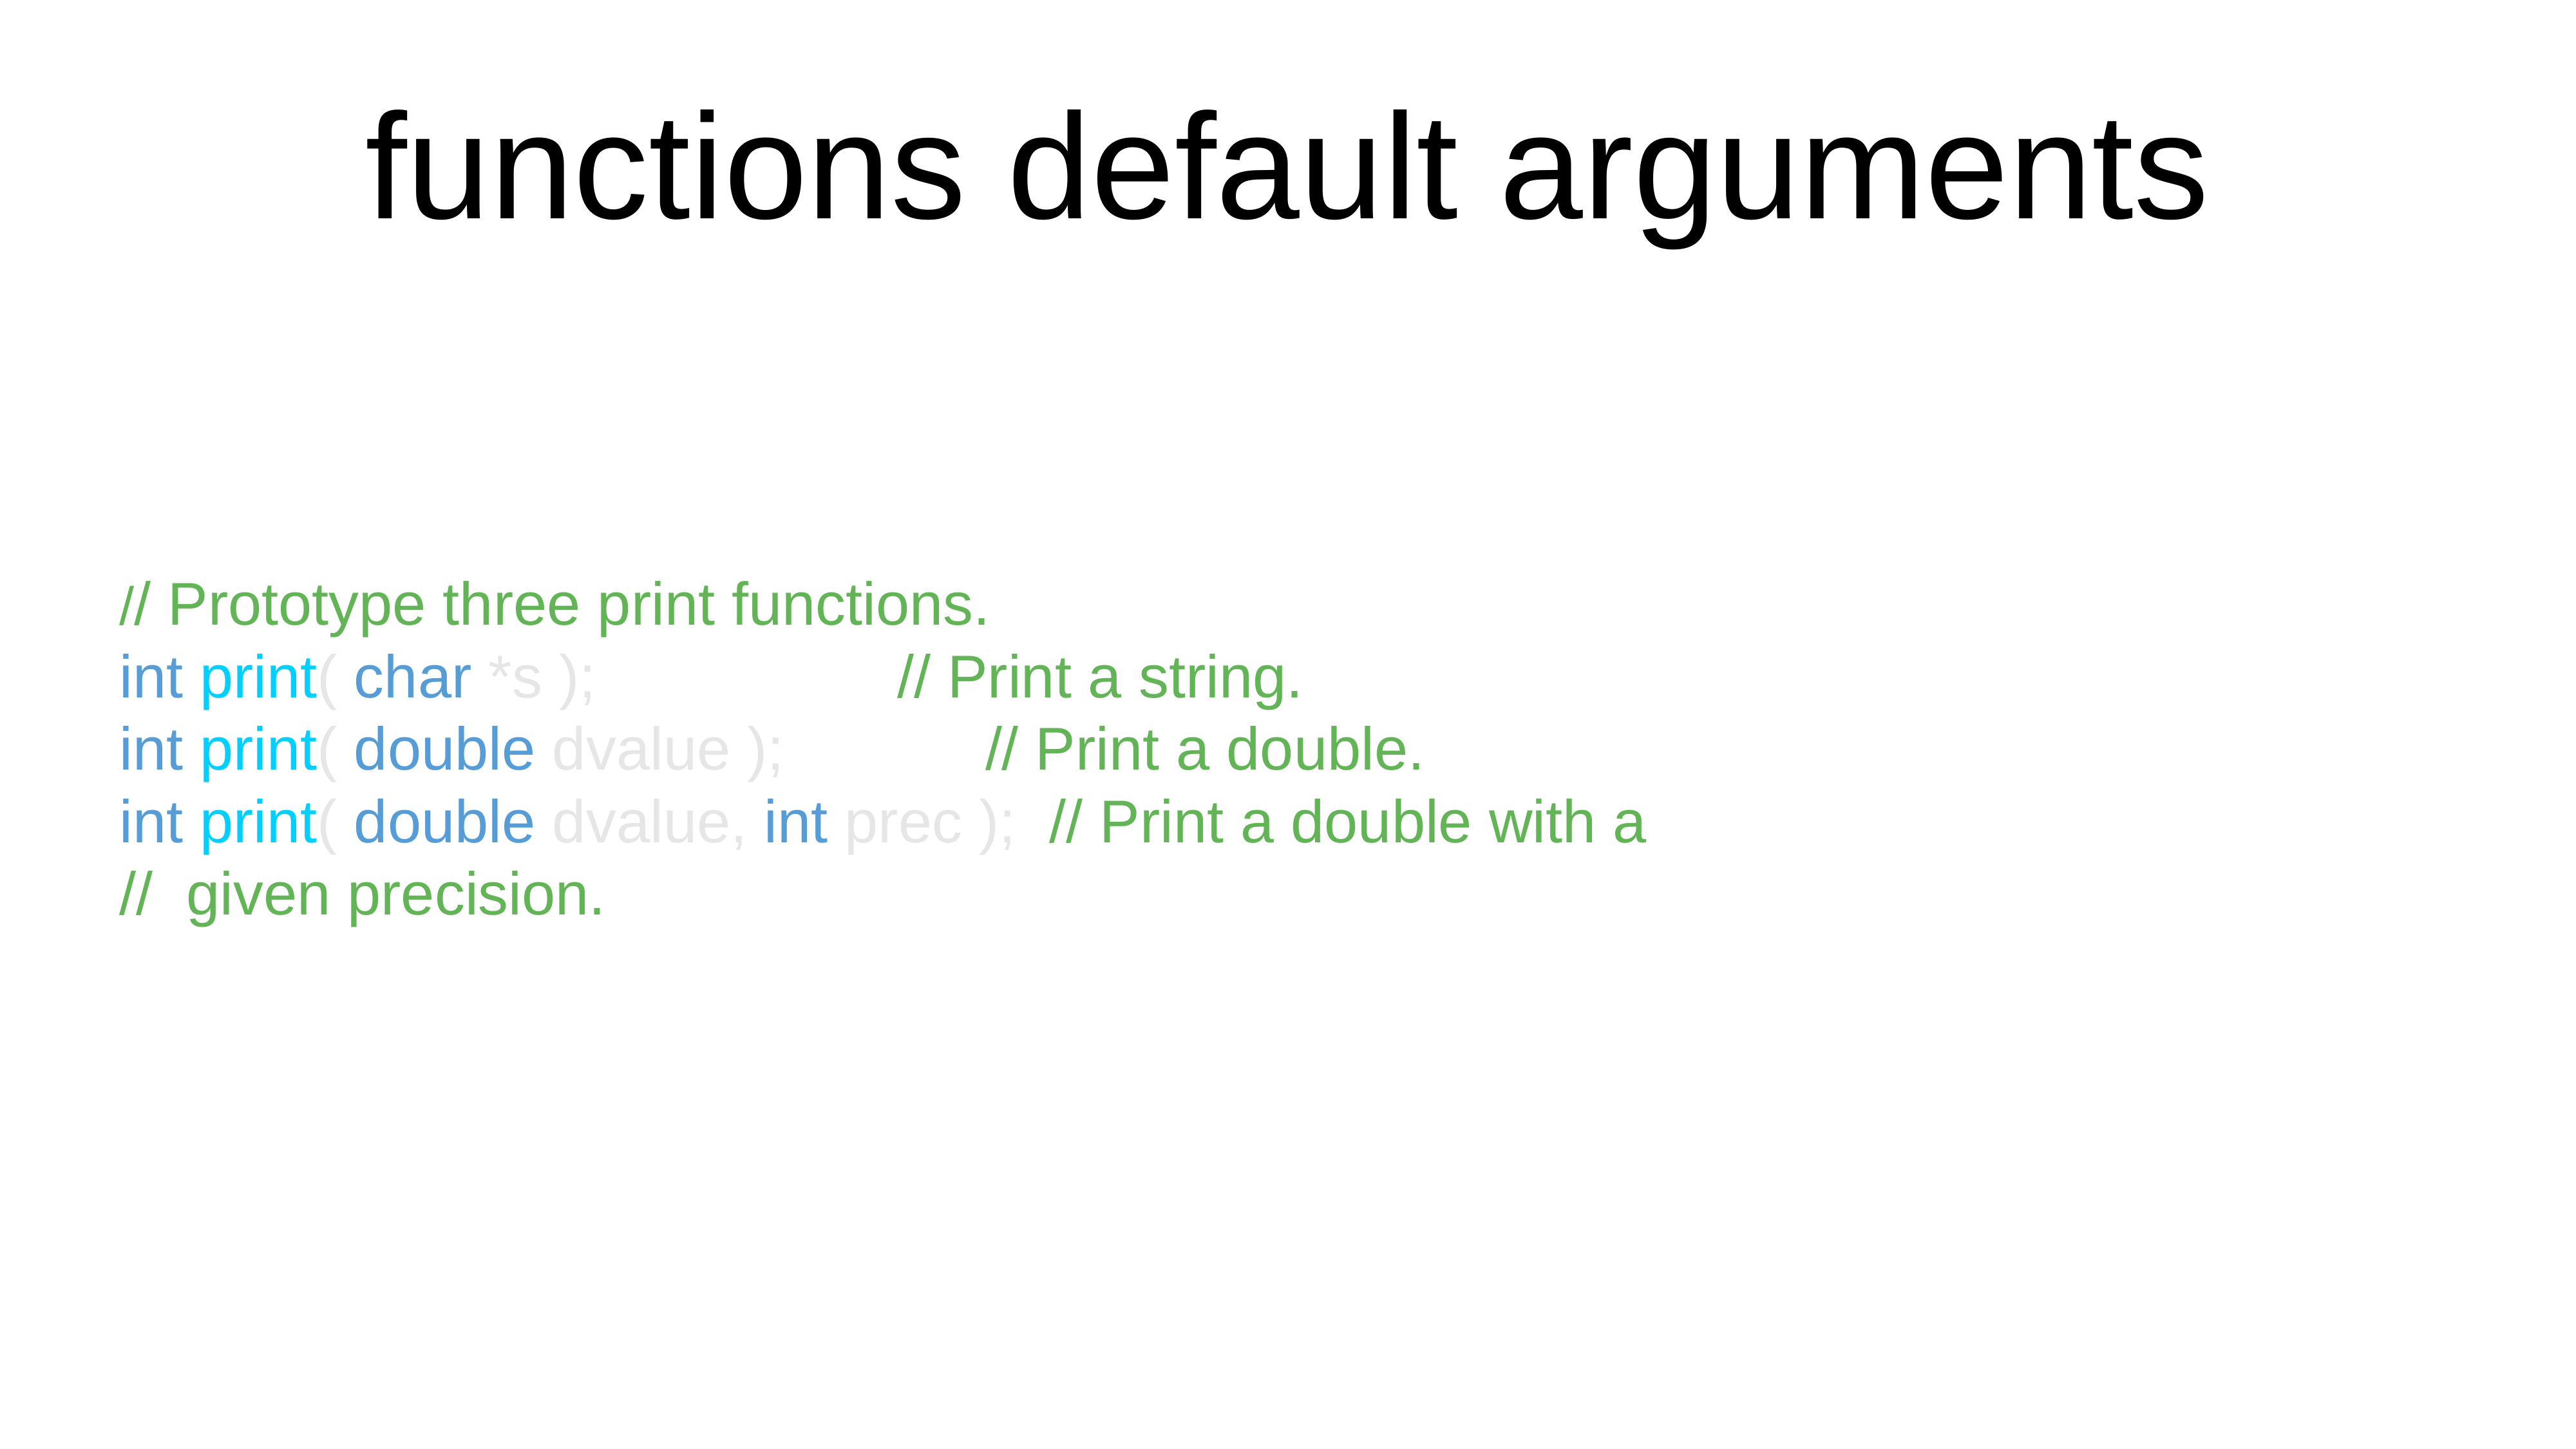

# functions default arguments
// Prototype three print functions.
int print( char *s );                  // Print a string.
int print( double dvalue );            // Print a double.
int print( double dvalue, int prec );  // Print a double with a
//  given precision.